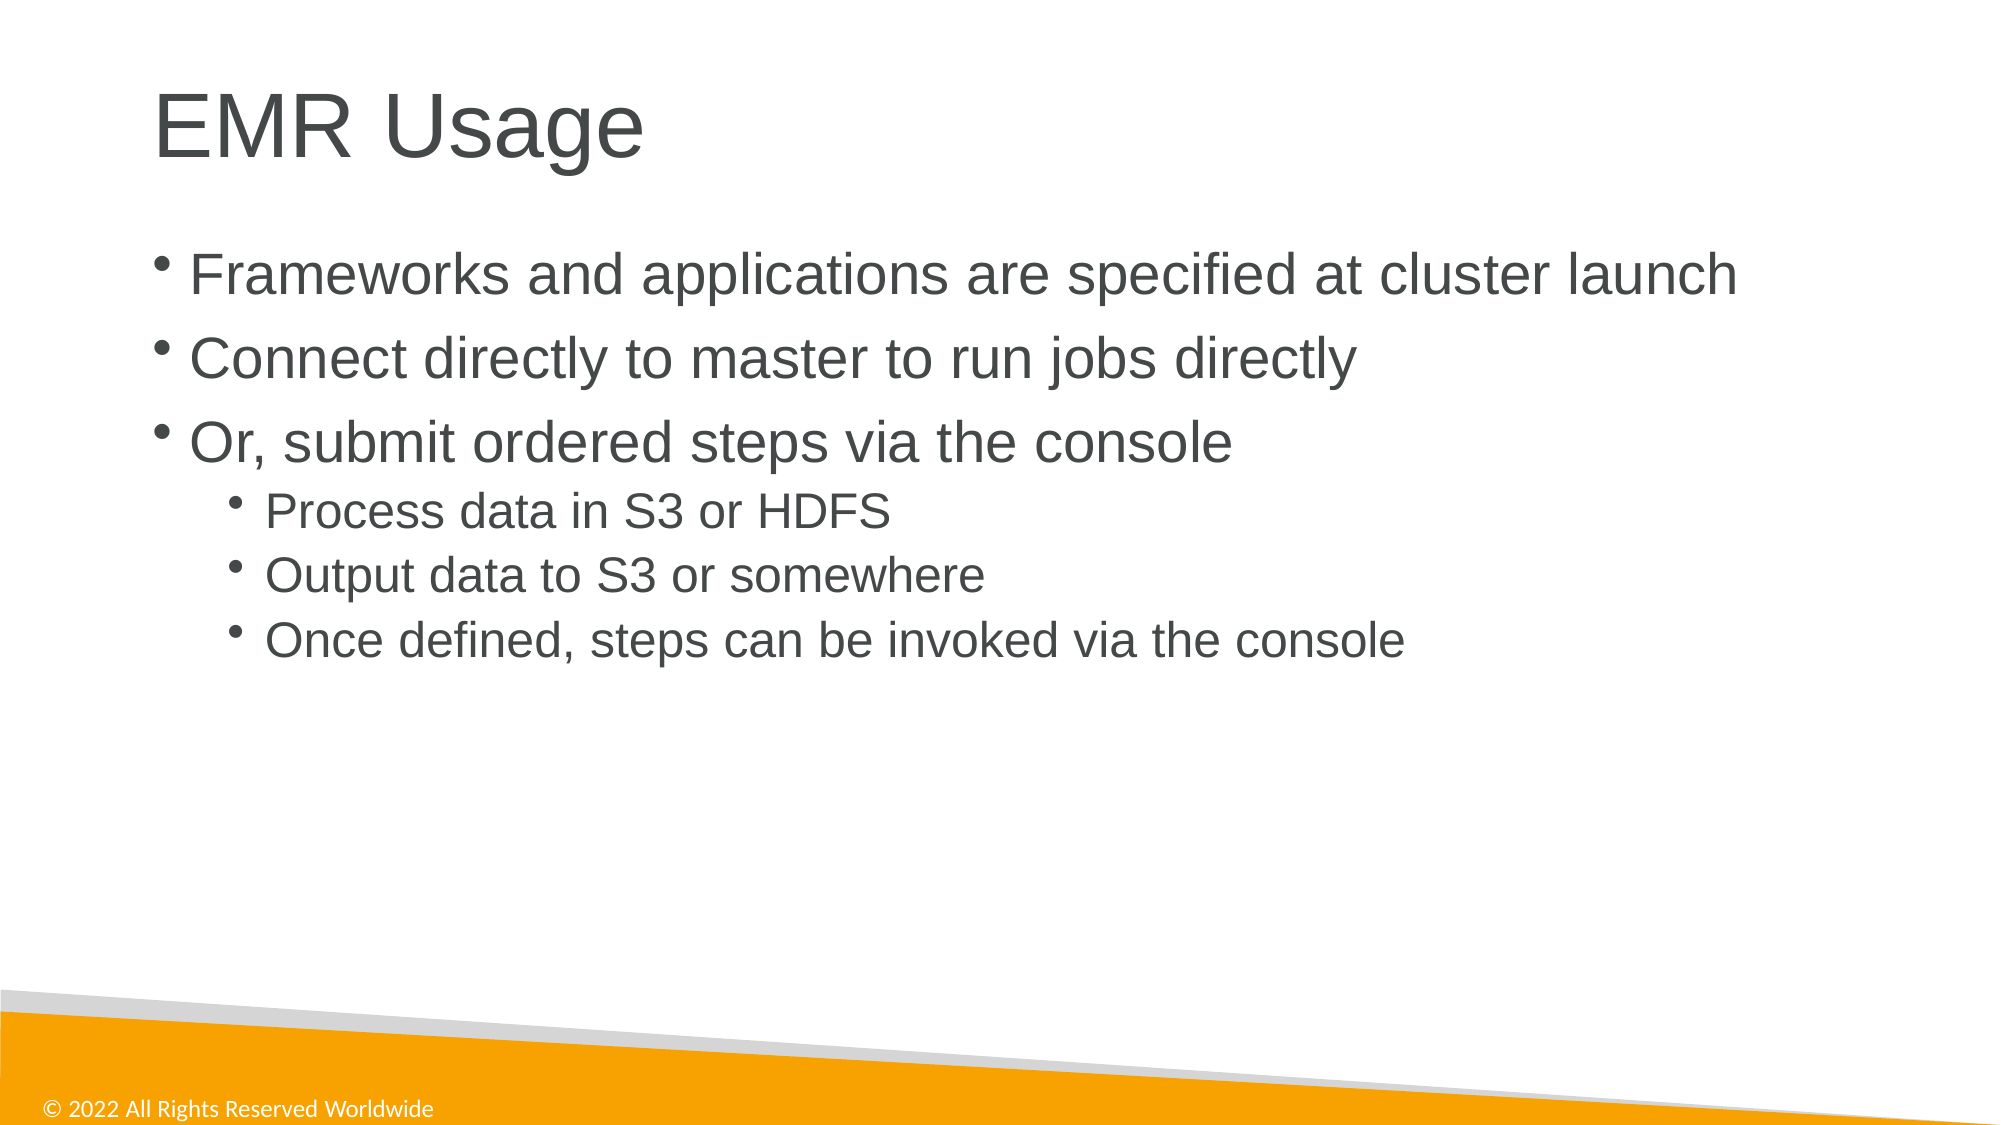

# EMR Usage
Frameworks and applications are specified at cluster launch
Connect directly to master to run jobs directly
Or, submit ordered steps via the console
Process data in S3 or HDFS
Output data to S3 or somewhere
Once defined, steps can be invoked via the console
© 2022 All Rights Reserved Worldwide